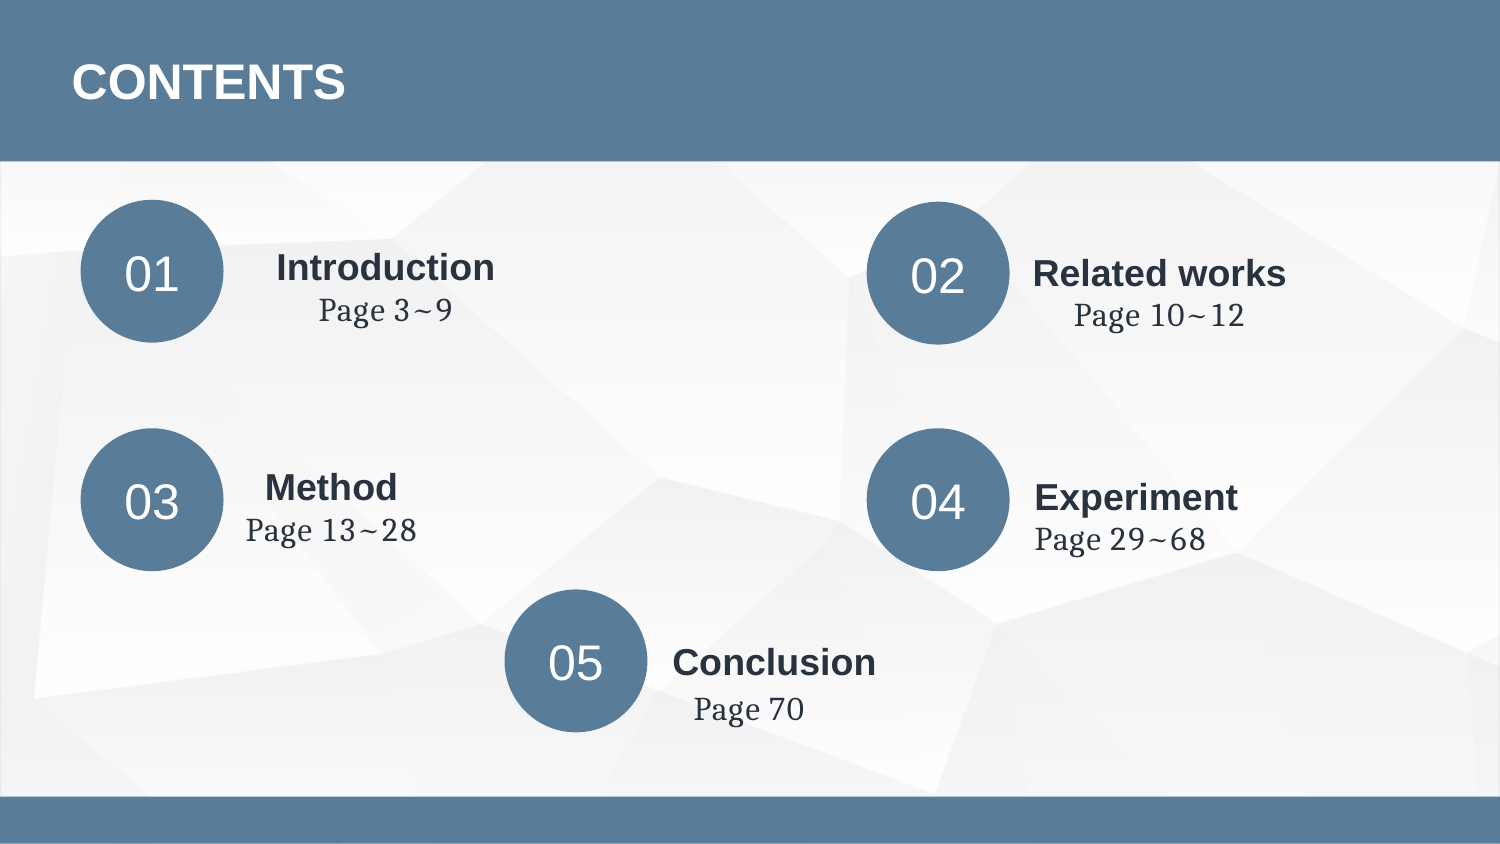

CONTENTS
01
02
Introduction
Page 3~9
Related works
Page 10~12
03
04
Method
Page 13~28
Experiment
Page 29~68
05
Conclusion
  Page 70